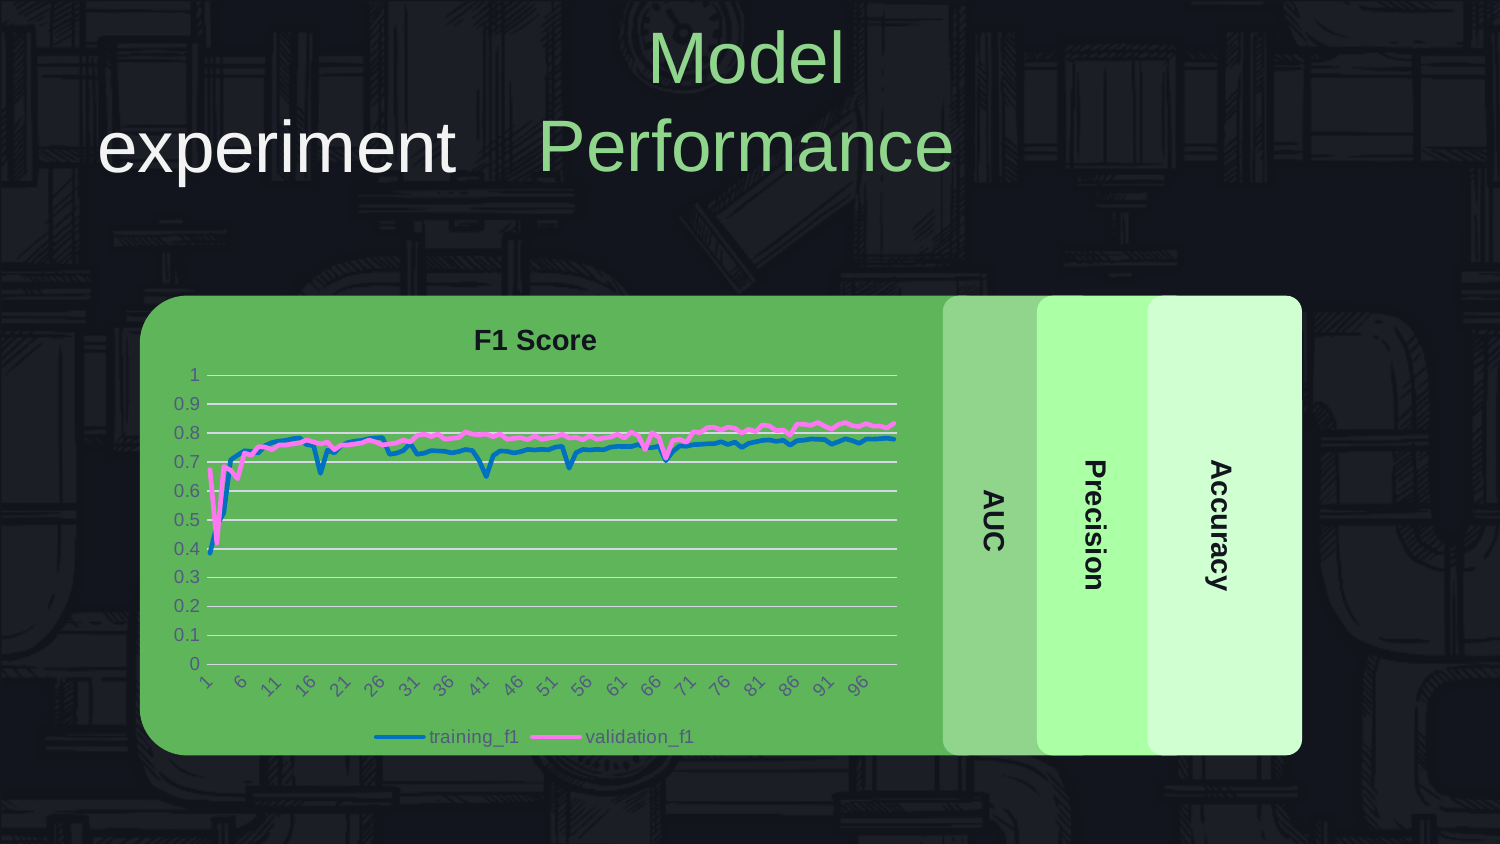

Model Performance
experiment

F1 Score

### Chart

| Category | training_f1 | validation_f1 |
|---|---|---|
| 1 | 0.384688199742636 | 0.673713163089497 |
| 2 | 0.481347209830308 | 0.419975639003962 |
| 3 | 0.524368809588253 | 0.684460662978879 |
| 4 | 0.707646844872254 | 0.671555940766321 |
| 5 | 0.723751870434316 | 0.642636686154379 |
| 6 | 0.739069175268069 | 0.730964583430847 |
| 7 | 0.73696384033031 | 0.722931825640276 |
| 8 | 0.731322909831283 | 0.753004363084639 |
| 9 | 0.757071075481893 | 0.751557238017537 |
| 10 | 0.767464851054735 | 0.742684863710466 |
| 11 | 0.772389096196377 | 0.758868570772559 |
| 12 | 0.774921735095641 | 0.759042097232707 |
| 13 | 0.780782796826443 | 0.762488433508067 |
| 14 | 0.783193777264625 | 0.766215542586482 |
| 15 | 0.760110812785848 | 0.77611619035564 |
| 16 | 0.756453735445732 | 0.769196881361126 |
| 17 | 0.660707287057276 | 0.762488433508067 |
| 18 | 0.741015229386558 | 0.769196881361126 |
| 19 | 0.731322909831283 | 0.742684863710466 |
| 20 | 0.757071075481893 | 0.758868570772559 |
| 21 | 0.767464851054735 | 0.759042097232707 |
| 22 | 0.772389096196377 | 0.762488433508067 |
| 23 | 0.774921735095641 | 0.766215542586482 |
| 24 | 0.780782796826443 | 0.77611619035564 |
| 25 | 0.783193777264625 | 0.769196881361126 |
| 26 | 0.784298119742612 | 0.759042097232707 |
| 27 | 0.726788366214196 | 0.762488433508067 |
| 28 | 0.73068809409157 | 0.766215542586482 |
| 29 | 0.739678084313676 | 0.77611619035564 |
| 30 | 0.764298119742612 | 0.769196881361126 |
| 31 | 0.726788366214196 | 0.791814009053506 |
| 32 | 0.73068809409157 | 0.796716673829163 |
| 33 | 0.739678084313676 | 0.787853148686214 |
| 34 | 0.738420035567704 | 0.796893777450752 |
| 35 | 0.737109650017625 | 0.778968713214983 |
| 36 | 0.731378508223253 | 0.781937092948801 |
| 37 | 0.736111008277848 | 0.784254274048848 |
| 38 | 0.743280151673267 | 0.804496211694473 |
| 39 | 0.739833624130459 | 0.796272212054522 |
| 40 | 0.70365156556199 | 0.794518171630249 |
| 41 | 0.649550885812628 | 0.796716673829163 |
| 42 | 0.722168205548203 | 0.787853148686214 |
| 43 | 0.738420035567704 | 0.796893777450752 |
| 44 | 0.737109650017625 | 0.778968713214983 |
| 45 | 0.731378508223253 | 0.781937092948801 |
| 46 | 0.736111008277848 | 0.784254274048848 |
| 47 | 0.743424515844366 | 0.777170359924868 |
| 48 | 0.741664759601023 | 0.790392098634285 |
| 49 | 0.743826937936816 | 0.778541333290638 |
| 50 | 0.742266117251453 | 0.782933557772495 |
| 51 | 0.75172618380451 | 0.786167480101165 |
| 52 | 0.754022861134944 | 0.79619251315518 |
| 53 | 0.678475765400024 | 0.78277806397425 |
| 54 | 0.732383161136636 | 0.785476053843694 |
| 55 | 0.743424515844366 | 0.777170359924868 |
| 56 | 0.741664759601023 | 0.790392098634285 |
| 57 | 0.743826937936816 | 0.778541333290638 |
| 58 | 0.742266117251453 | 0.782933557772495 |
| 59 | 0.75172618380451 | 0.786167480101165 |
| 60 | 0.754022861134944 | 0.79619251315518 |
| 61 | 0.753979868409195 | 0.78277806397425 |
| 62 | 0.753428645884899 | 0.803545434747446 |
| 63 | 0.760417519858825 | 0.79156914701725 |
| 64 | 0.75025561739914 | 0.74326961430155 |
| 65 | 0.749867578766608 | 0.801845007819102 |
| 66 | 0.754846461687244 | 0.785205783542801 |
| 67 | 0.704754743982357 | 0.713025427924429 |
| 68 | 0.736561920101557 | 0.774298331417911 |
| 69 | 0.755717603034612 | 0.778100798744654 |
| 70 | 0.754720678218926 | 0.768243532509116 |
| 71 | 0.760237539900575 | 0.805057735612703 |
| 72 | 0.761270917135135 | 0.801709253835109 |
| 73 | 0.763044645187194 | 0.818975285249244 |
| 74 | 0.763291967733969 | 0.820222580937495 |
| 75 | 0.770178187001299 | 0.81090041459434 |
| 76 | 0.760640380329935 | 0.820883946030153 |
| 77 | 0.768963321721177 | 0.816639315163111 |
| 78 | 0.750255086529824 | 0.799763665338139 |
| 79 | 0.764798296181567 | 0.81350469716623 |
| 80 | 0.769727248189551 | 0.804796270111077 |
| 81 | 0.774921657349097 | 0.828206634624542 |
| 82 | 0.776350493532423 | 0.824873181809427 |
| 83 | 0.771440704245864 | 0.808089528441396 |
| 84 | 0.77537693845592 | 0.81089274203803 |
| 85 | 0.758156583826505 | 0.793012633890514 |
| 86 | 0.773848111424521 | 0.831192408359347 |
| 87 | 0.775462646964344 | 0.830543601543754 |
| 88 | 0.779829068363879 | 0.826724144248195 |
| 89 | 0.778581619099465 | 0.836969716819608 |
| 90 | 0.777705668197171 | 0.823950308928497 |
| 91 | 0.761289636974809 | 0.813463781036292 |
| 92 | 0.770466641097991 | 0.82980656012208 |
| 93 | 0.780455926507231 | 0.836769259374212 |
| 94 | 0.773894604914351 | 0.825524538432687 |
| 95 | 0.764470717914385 | 0.822976391849999 |
| 96 | 0.779688911860658 | 0.833522277292173 |
| 97 | 0.779167497092753 | 0.823973975377556 |
| 98 | 0.780363475193451 | 0.824554051819752 |
| 99 | 0.782625778533568 | 0.817509880550556 |
| 100 | 0.778818610982592 | 0.833566965814686 |
Precision

AUC
Accuracy